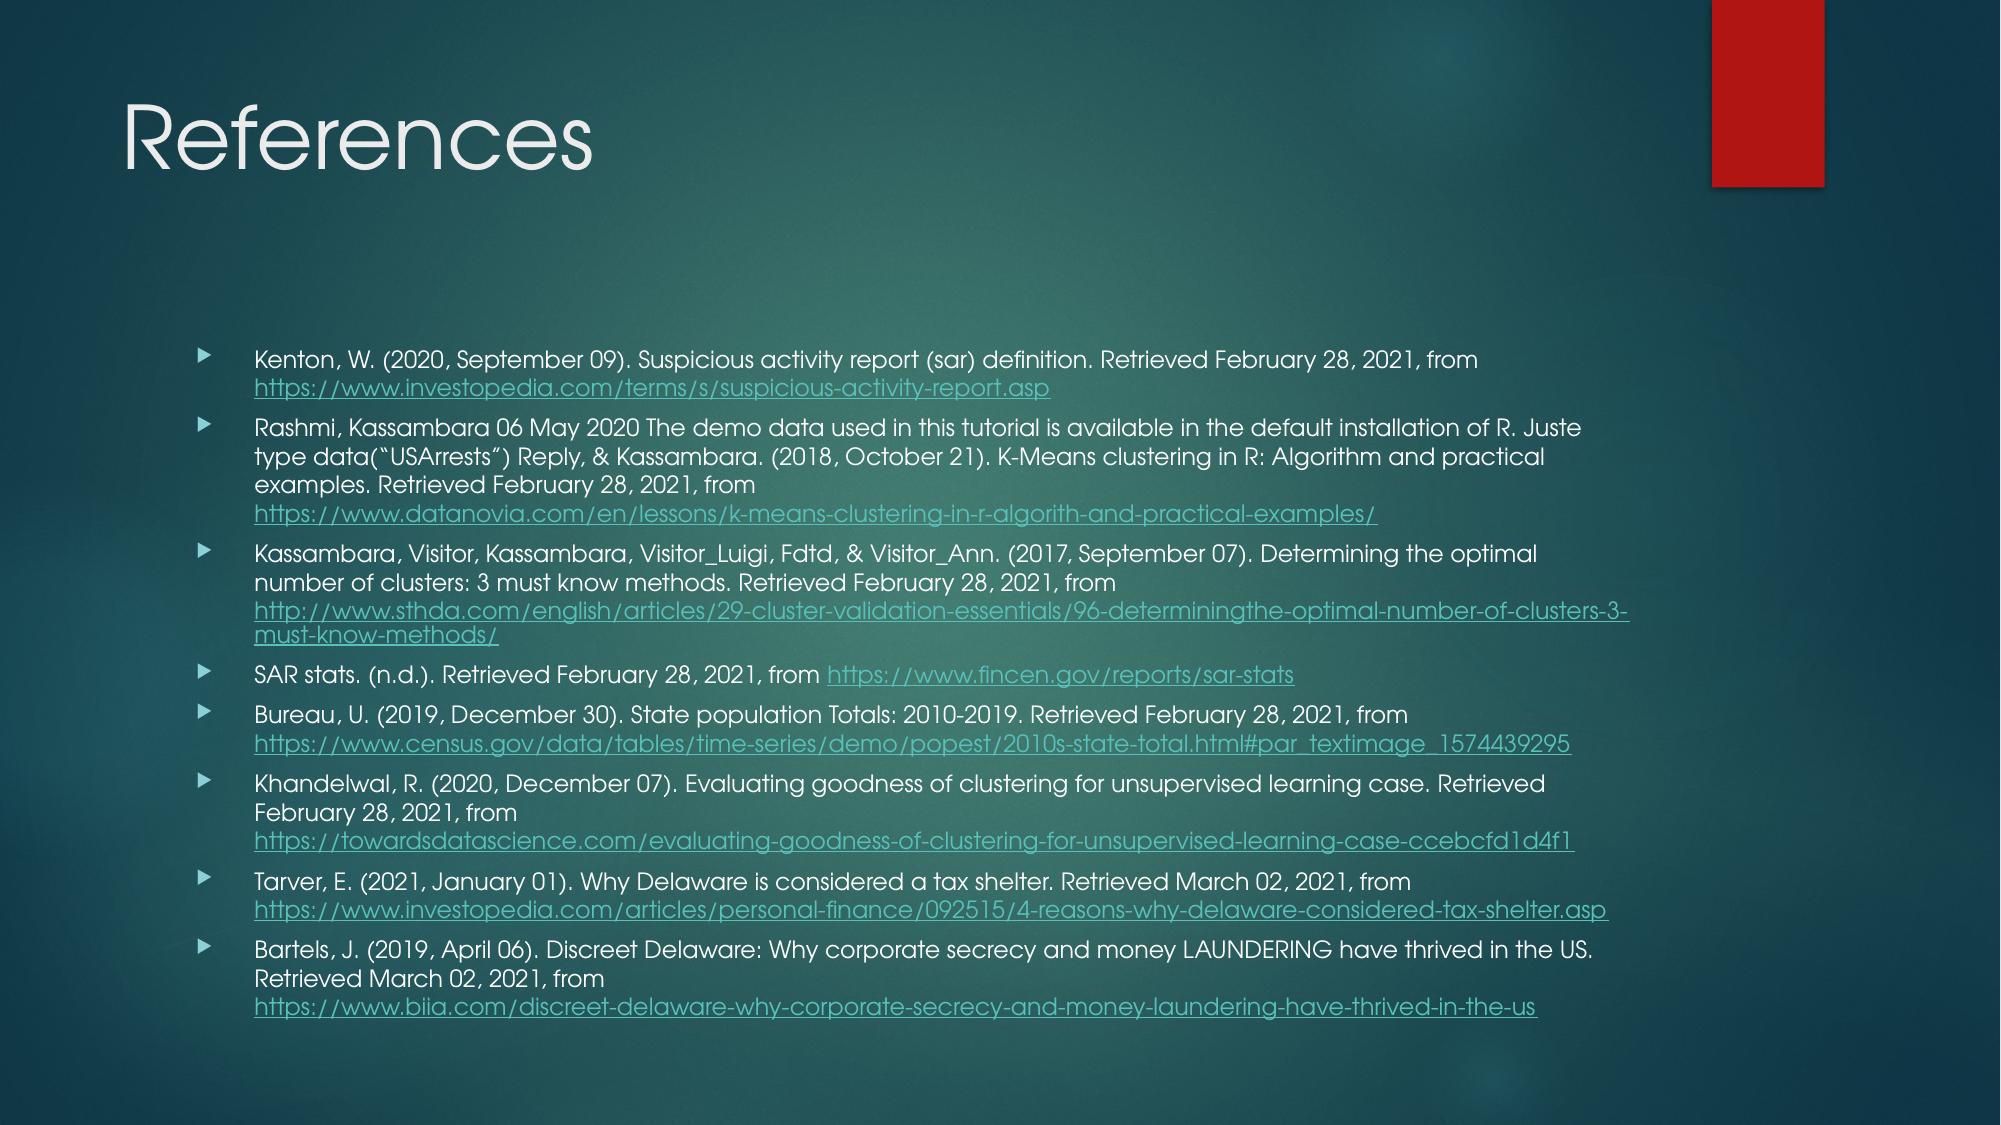

# References
Kenton, W. (2020, September 09). Suspicious activity report (sar) definition. Retrieved February 28, 2021, from https://www.investopedia.com/terms/s/suspicious-activity-report.asp
Rashmi, Kassambara 06 May 2020 The demo data used in this tutorial is available in the default installation of R. Juste type data(“USArrests”) Reply, & Kassambara. (2018, October 21). K-Means clustering in R: Algorithm and practical examples. Retrieved February 28, 2021, from https://www.datanovia.com/en/lessons/k-means-clustering-in-r-algorith-and-practical-examples/
Kassambara, Visitor, Kassambara, Visitor_Luigi, Fdtd, & Visitor_Ann. (2017, September 07). Determining the optimal number of clusters: 3 must know methods. Retrieved February 28, 2021, from http://www.sthda.com/english/articles/29-cluster-validation-essentials/96-determiningthe-optimal-number-of-clusters-3-must-know-methods/
SAR stats. (n.d.). Retrieved February 28, 2021, from https://www.fincen.gov/reports/sar-stats
Bureau, U. (2019, December 30). State population Totals: 2010-2019. Retrieved February 28, 2021, from https://www.census.gov/data/tables/time-series/demo/popest/2010s-state-total.html#par_textimage_1574439295
Khandelwal, R. (2020, December 07). Evaluating goodness of clustering for unsupervised learning case. Retrieved February 28, 2021, from https://towardsdatascience.com/evaluating-goodness-of-clustering-for-unsupervised-learning-case-ccebcfd1d4f1
Tarver, E. (2021, January 01). Why Delaware is considered a tax shelter. Retrieved March 02, 2021, from https://www.investopedia.com/articles/personal-finance/092515/4-reasons-why-delaware-considered-tax-shelter.asp
Bartels, J. (2019, April 06). Discreet Delaware: Why corporate secrecy and money LAUNDERING have thrived in the US. Retrieved March 02, 2021, from https://www.biia.com/discreet-delaware-why-corporate-secrecy-and-money-laundering-have-thrived-in-the-us